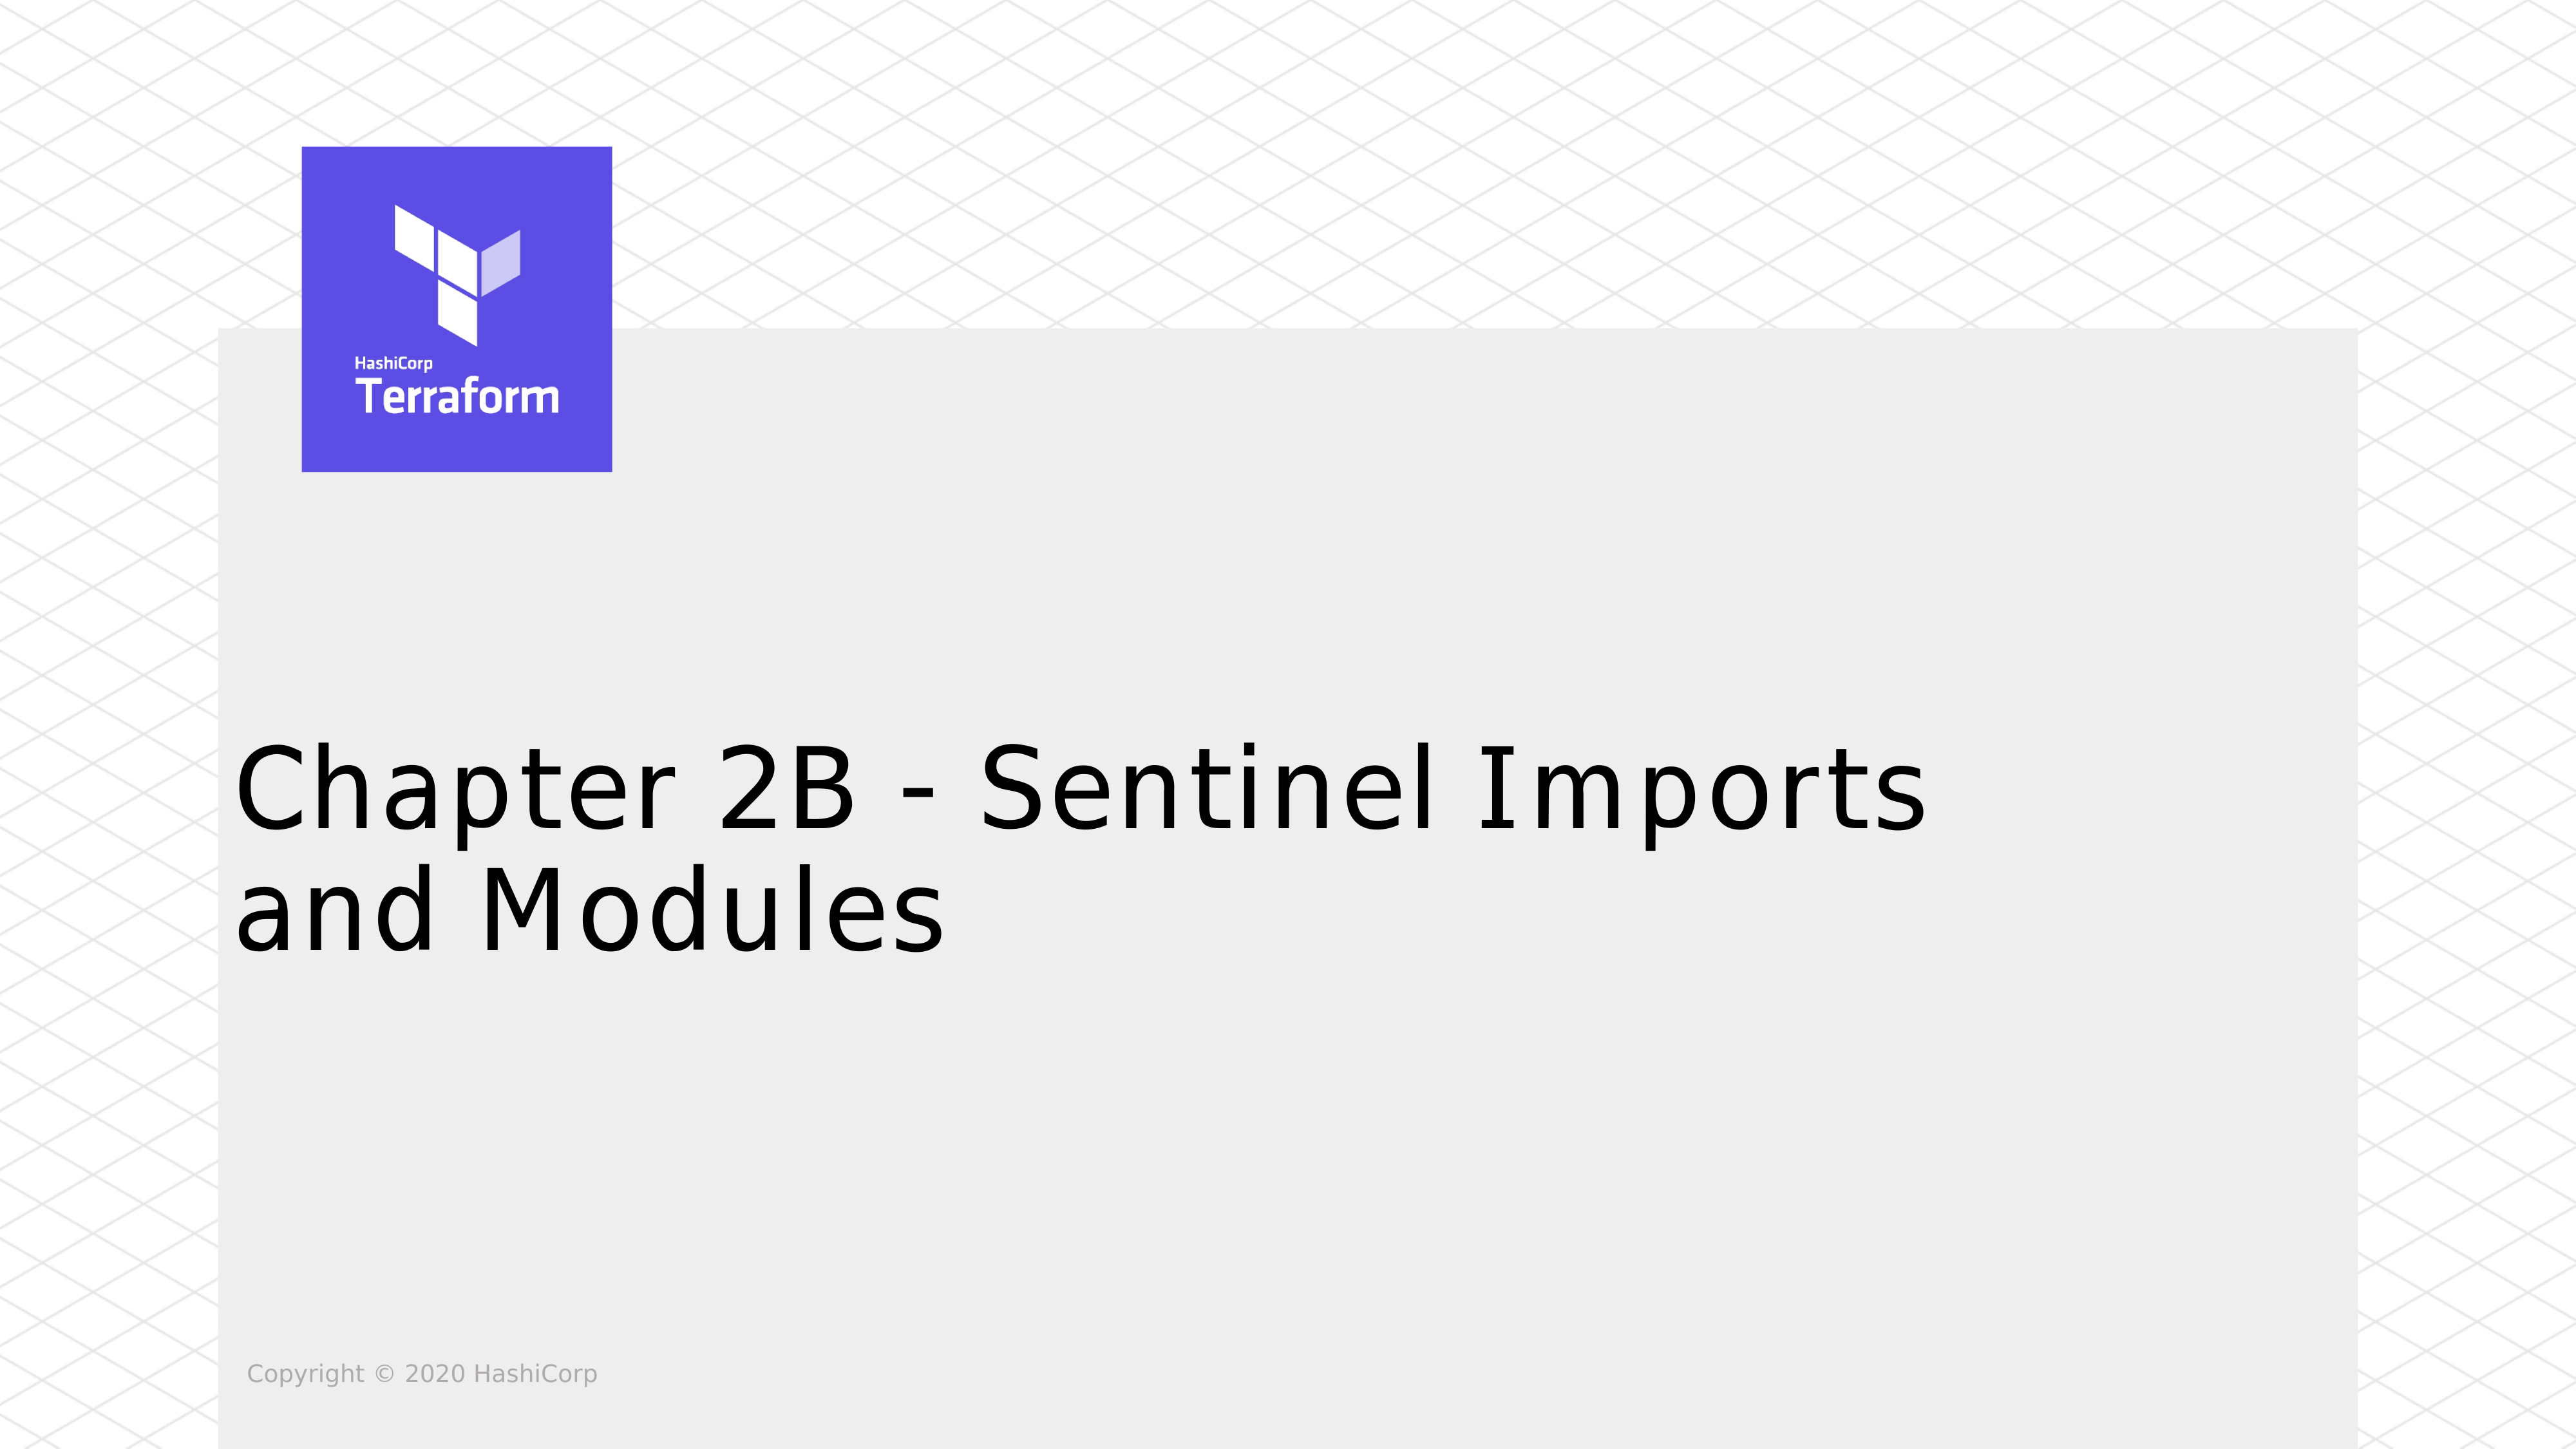

# Chapter 2B - Sentinel Imports and Modules